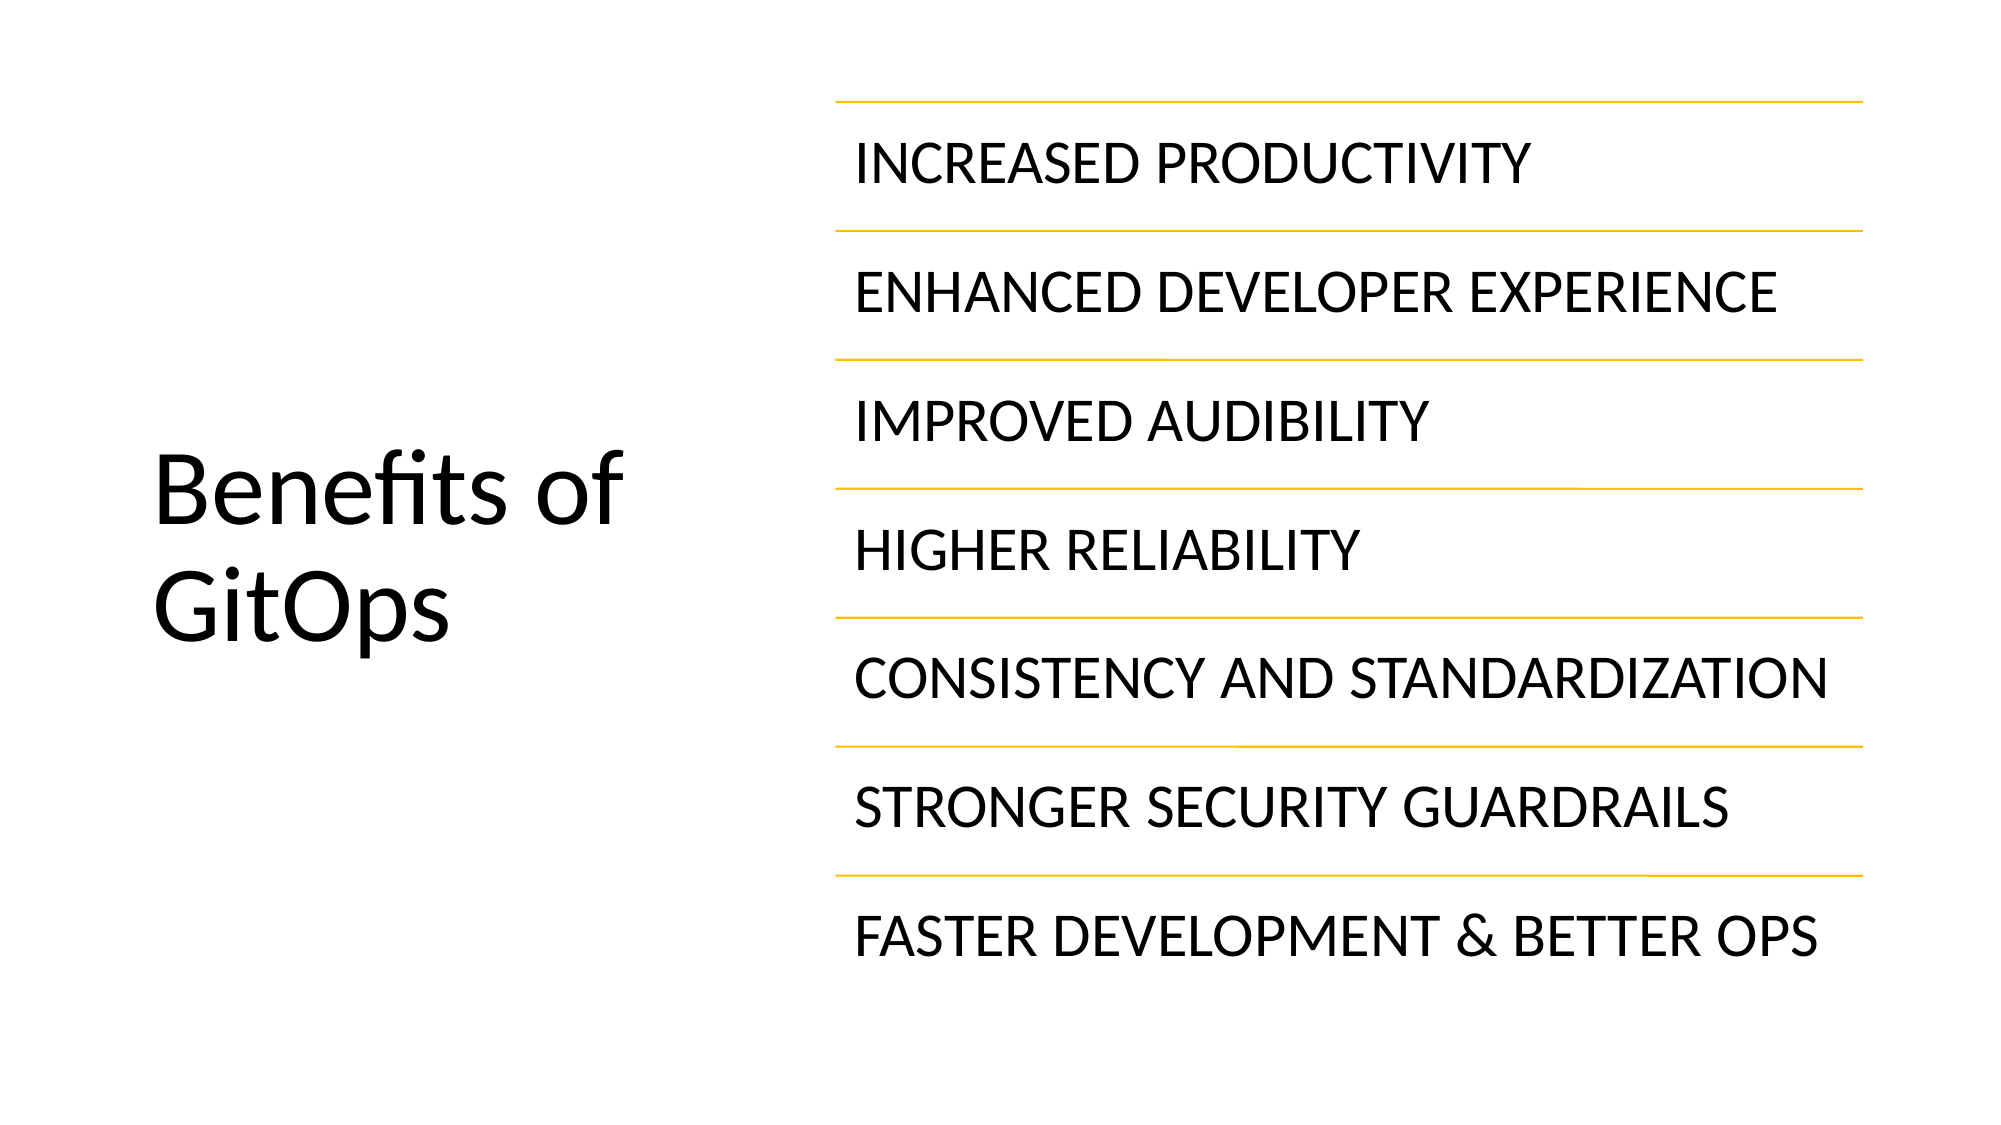

# Benefits of GitOps
Increased productivity
Enhanced developer experience
Improved audibility
Higher reliability
Consistency and standardization
Stronger security guardrails
Faster development & Better Ops